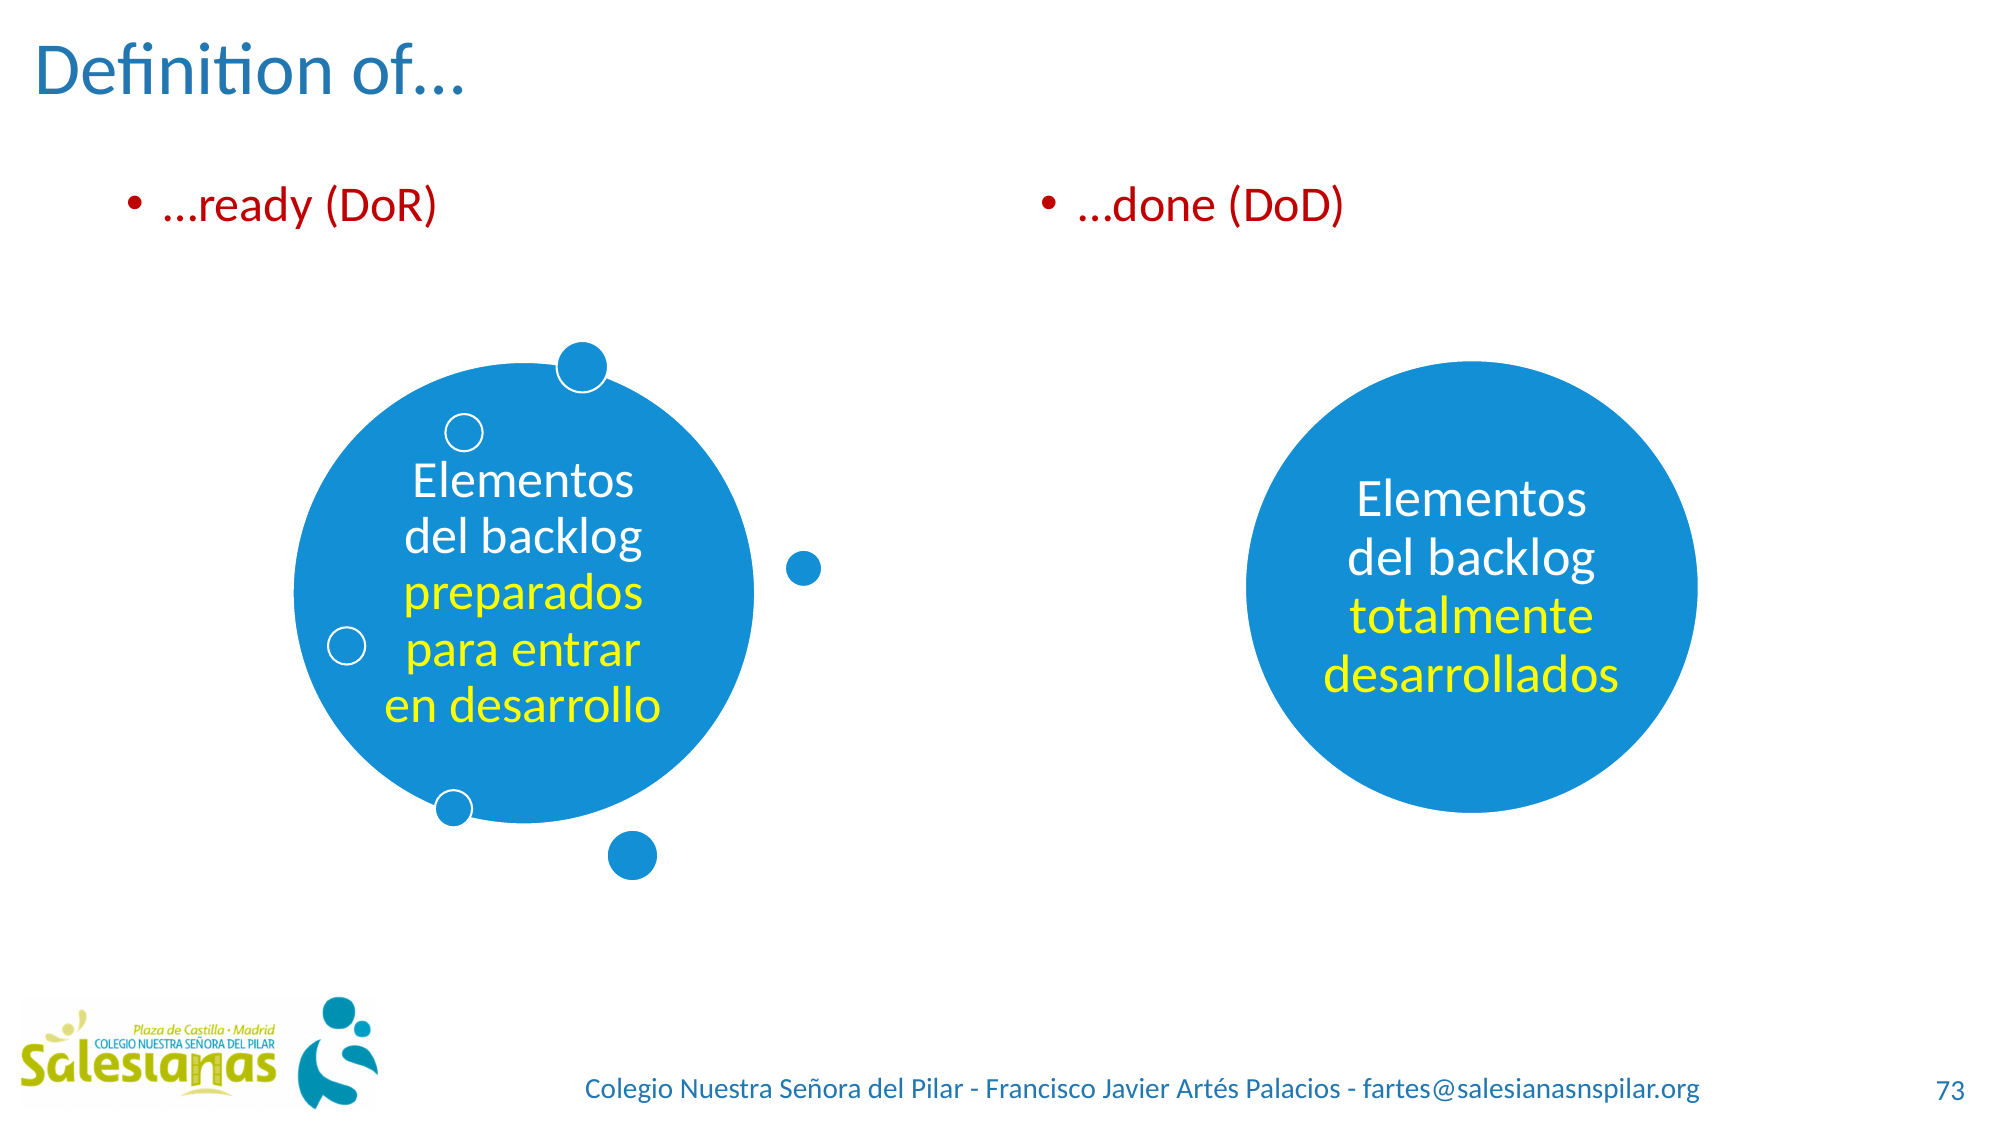

Definition of…
…ready (DoR)
…done (DoD)
Elementos del backlog totalmente desarrollados
Elementos del backlog preparados para entrar en desarrollo